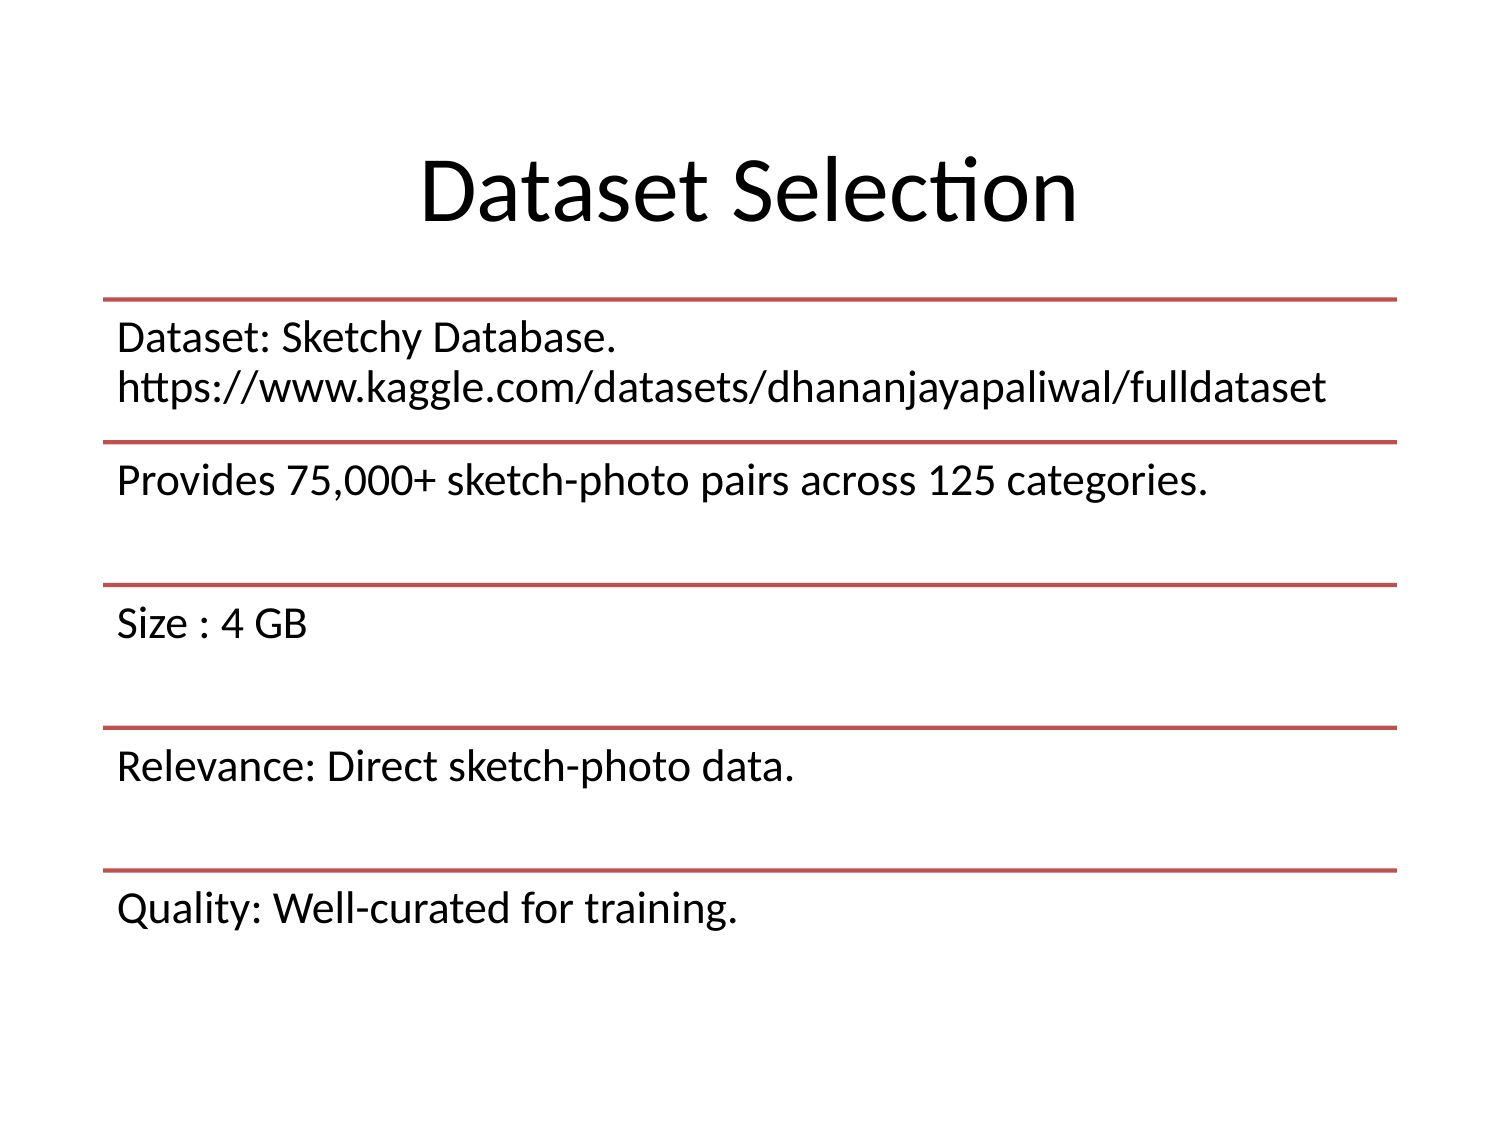

# Dataset Selection
Dataset: Sketchy Database. https://www.kaggle.com/datasets/dhananjayapaliwal/fulldataset
Provides 75,000+ sketch-photo pairs across 125 categories.
Size : 4 GB
Relevance: Direct sketch-photo data.
Quality: Well-curated for training.